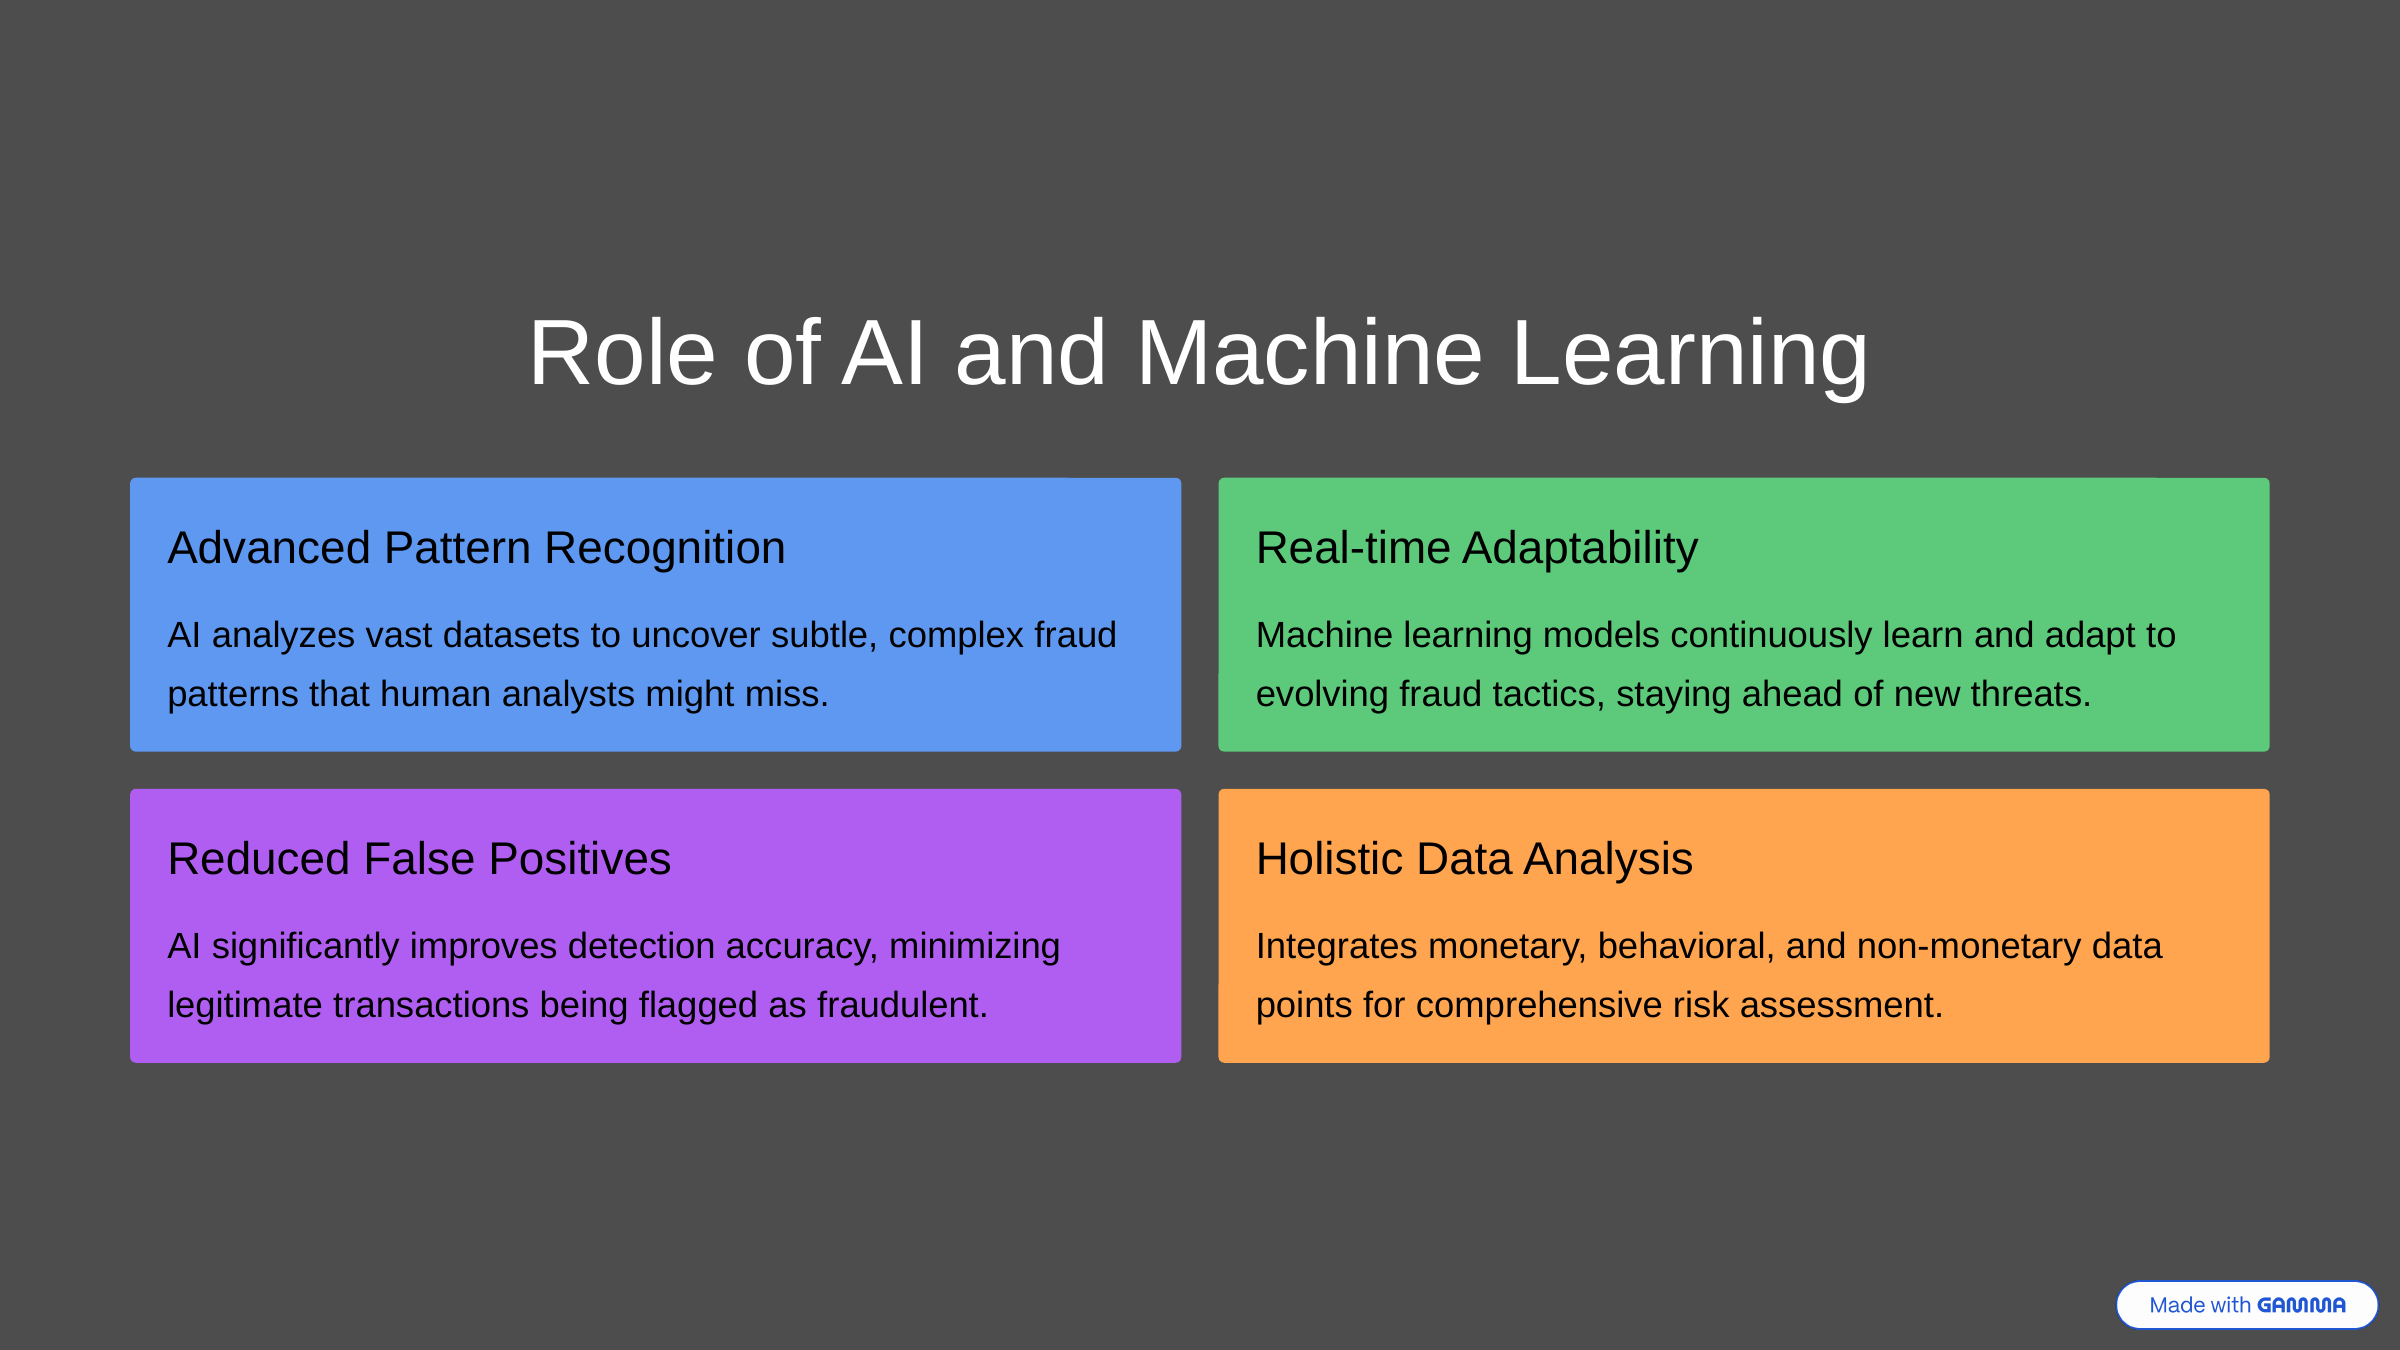

Role of AI and Machine Learning

Advanced Pattern Recognition
Real-time Adaptability
AI analyzes vast datasets to uncover subtle, complex fraud patterns that human analysts might miss.
Machine learning models continuously learn and adapt to evolving fraud tactics, staying ahead of new threats.

Reduced False Positives
Holistic Data Analysis
AI significantly improves detection accuracy, minimizing legitimate transactions being flagged as fraudulent.
Integrates monetary, behavioral, and non-monetary data points for comprehensive risk assessment.